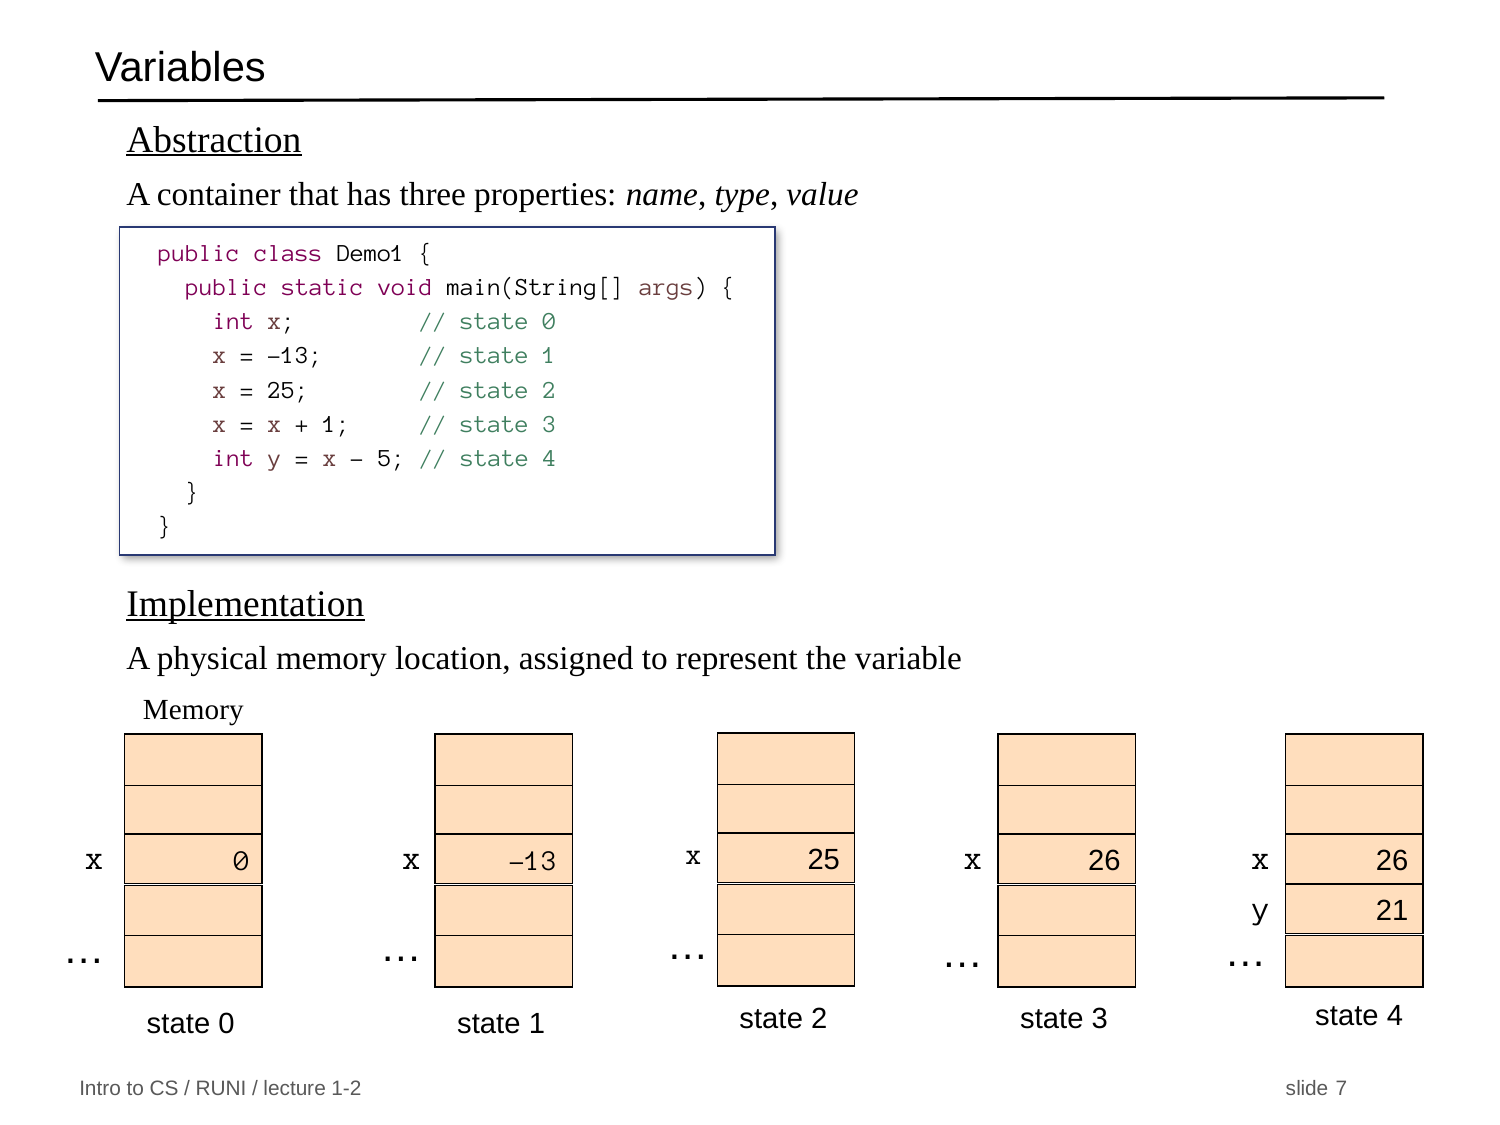

# Variables
Abstraction
A container that has three properties: name, type, value
public class Demo1 {
  public static void main(String[] args) {
    int x;         // state 0
    x = -13;       // state 1
    x = 25;        // state 2
    x = x + 1;     // state 3
    int y = x - 5; // state 4
  }
}
Implementation
A physical memory location, assigned to represent the variable
Memory

 x
 0

…

state 0

 x
-13

state 1
…

x
25

state 2
…

x
26

state 3
…

x
26
y
21

state 4
…